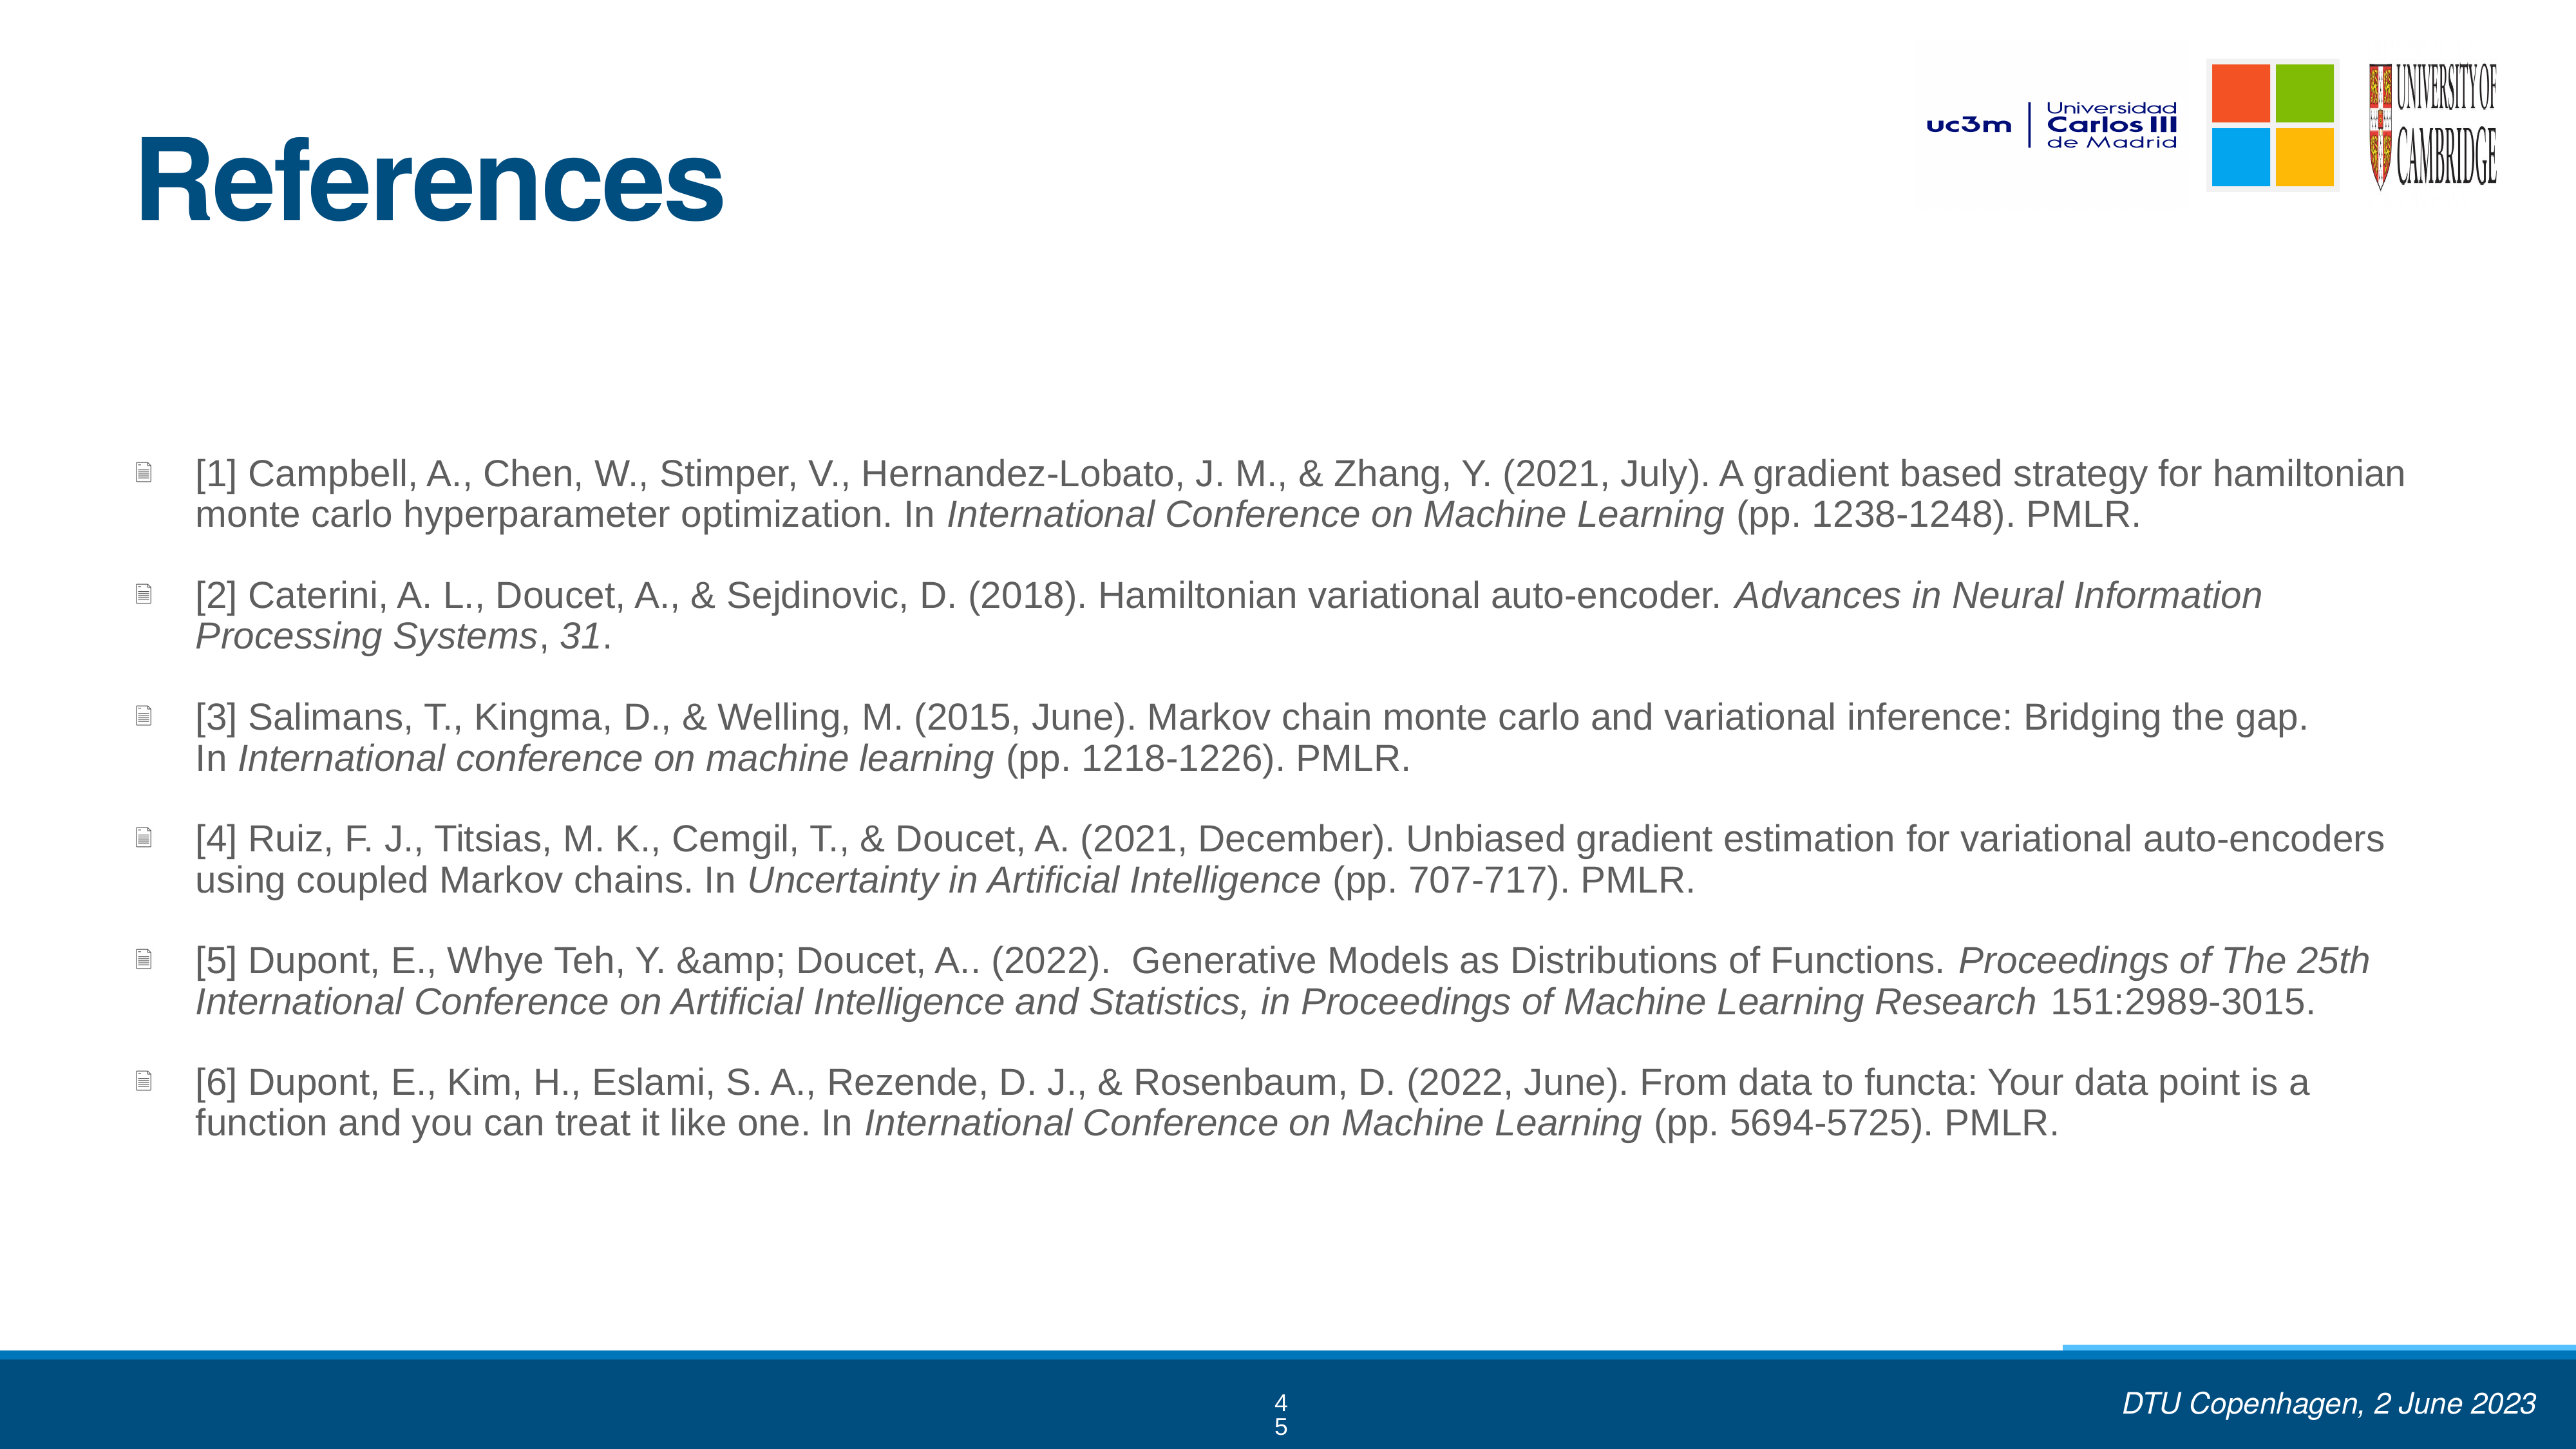

# References

[1] Campbell, A., Chen, W., Stimper, V., Hernandez-Lobato, J. M., & Zhang, Y. (2021, July). A gradient based strategy for hamiltonian monte carlo hyperparameter optimization. In International Conference on Machine Learning (pp. 1238-1248). PMLR.
[2] Caterini, A. L., Doucet, A., & Sejdinovic, D. (2018). Hamiltonian variational auto-encoder. Advances in Neural Information Processing Systems, 31.
[3] Salimans, T., Kingma, D., & Welling, M. (2015, June). Markov chain monte carlo and variational inference: Bridging the gap. In International conference on machine learning (pp. 1218-1226). PMLR.
[4] Ruiz, F. J., Titsias, M. K., Cemgil, T., & Doucet, A. (2021, December). Unbiased gradient estimation for variational auto-encoders using coupled Markov chains. In Uncertainty in Artificial Intelligence (pp. 707-717). PMLR.
[5] Dupont, E., Whye Teh, Y. &amp; Doucet, A.. (2022).  Generative Models as Distributions of Functions. Proceedings of The 25th International Conference on Artificial Intelligence and Statistics, in Proceedings of Machine Learning Research 151:2989-3015.
[6] Dupont, E., Kim, H., Eslami, S. A., Rezende, D. J., & Rosenbaum, D. (2022, June). From data to functa: Your data point is a function and you can treat it like one. In International Conference on Machine Learning (pp. 5694-5725). PMLR.
45